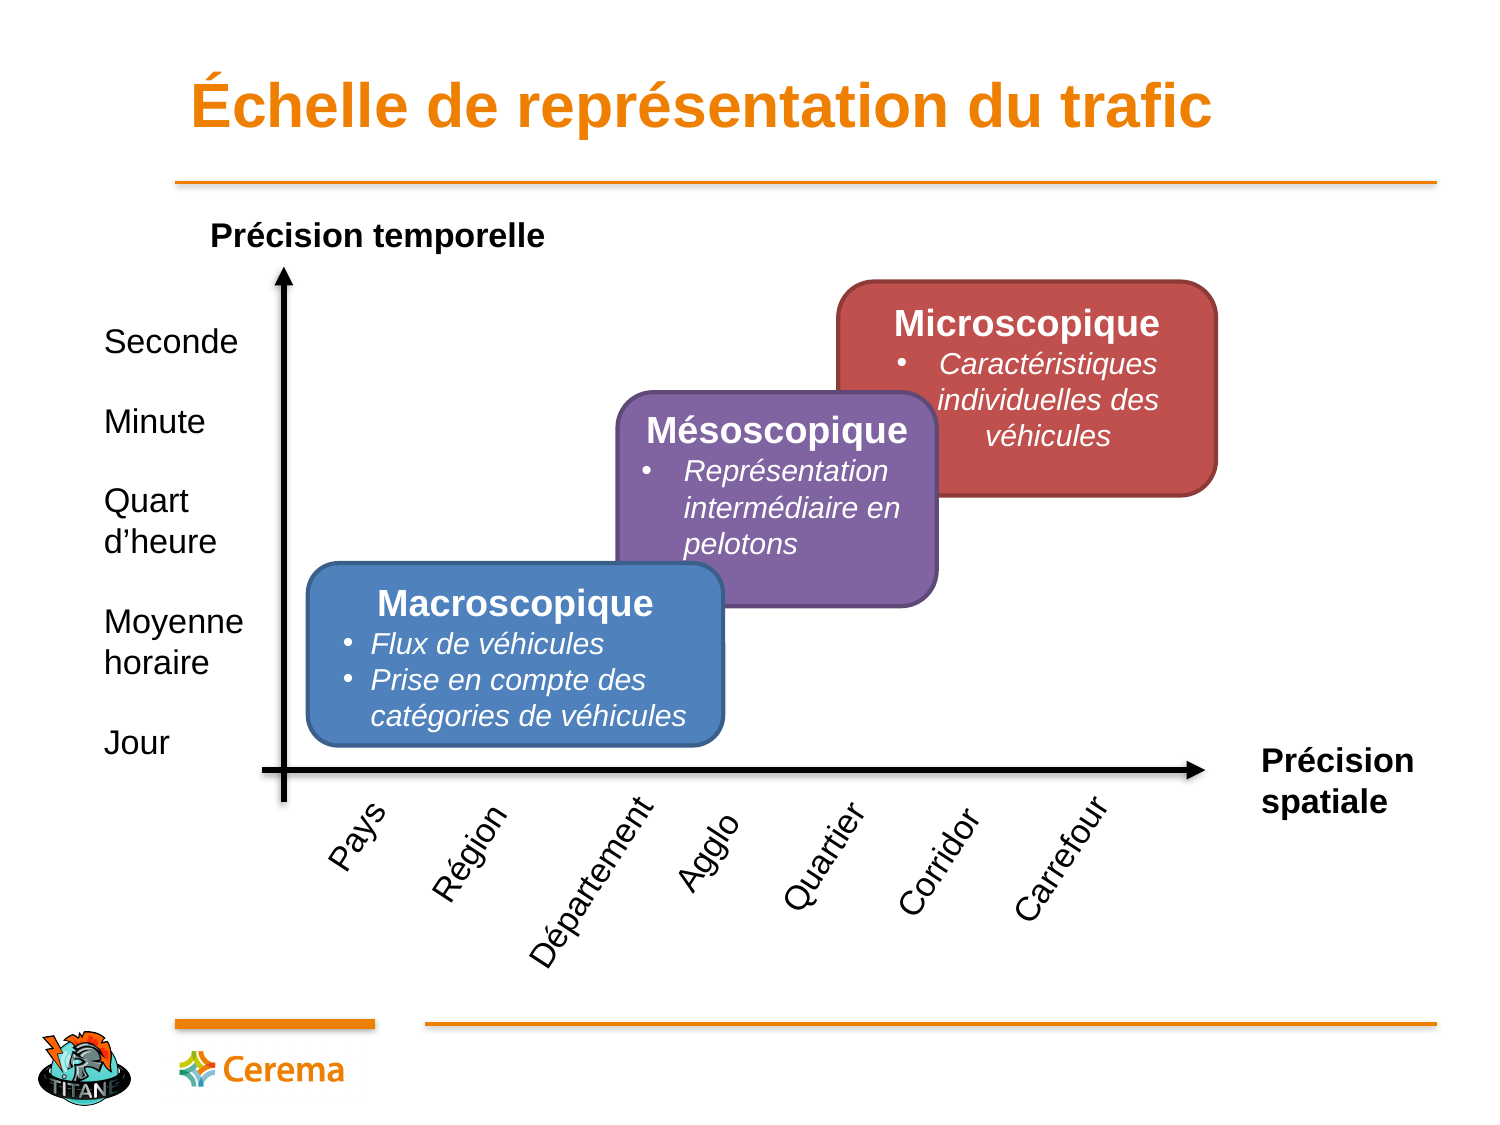

Échelle de représentation du trafic
Précision temporelle
Microscopique
Caractéristiques individuelles des véhicules
Seconde
Minute
Mésoscopique
Représentation intermédiaire en pelotons
Quart d’heure
Macroscopique
Flux de véhicules
Prise en compte des catégories de véhicules

Moyenne horaire
Jour
Précision spatiale
Pays
Région
Agglo
Quartier
Corridor
Carrefour
Département
3